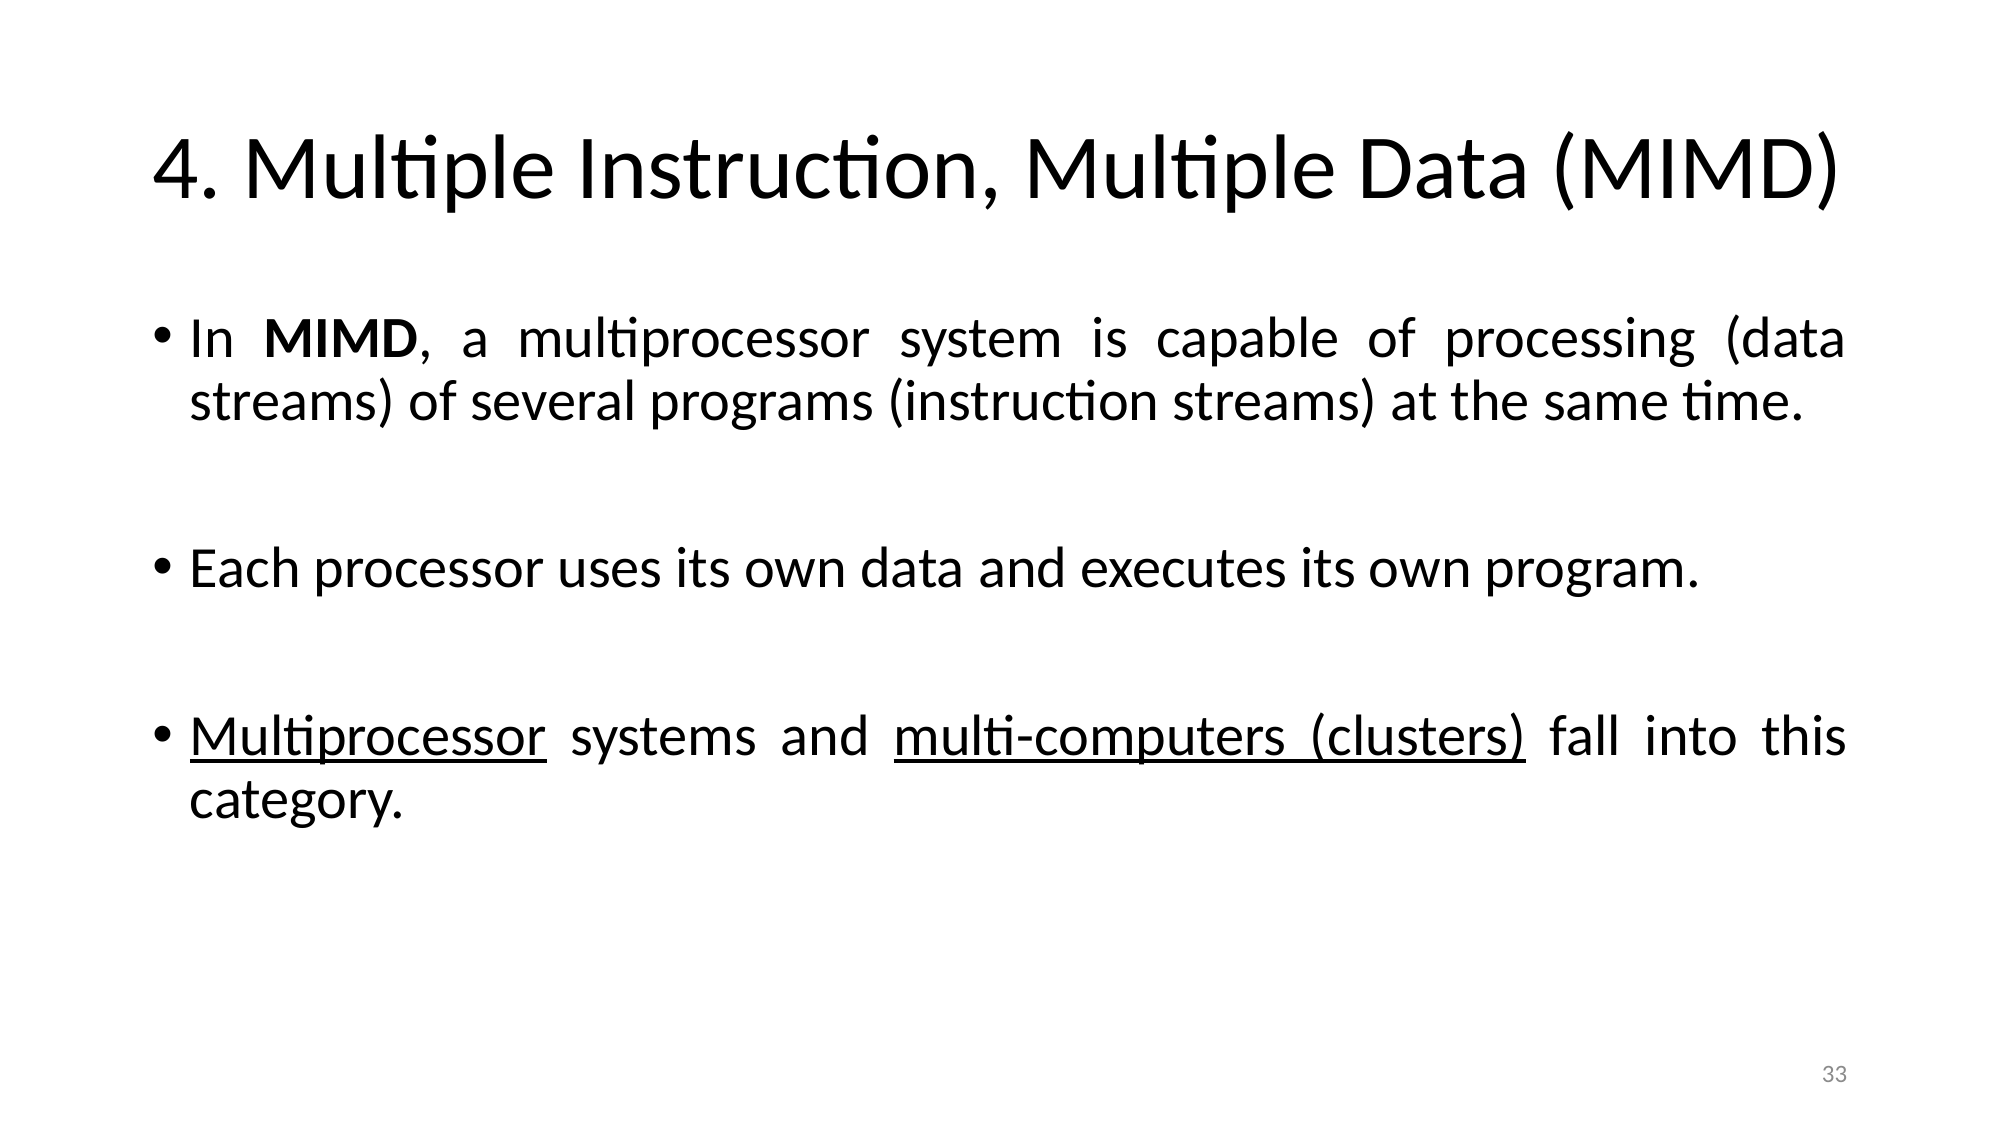

# 4. Multiple Instruction, Multiple Data (MIMD)
In MIMD, a multiprocessor system is capable of processing (data streams) of several programs (instruction streams) at the same time.

Each processor uses its own data and executes its own program.

Multiprocessor systems and multi-computers (clusters) fall into this category.
33